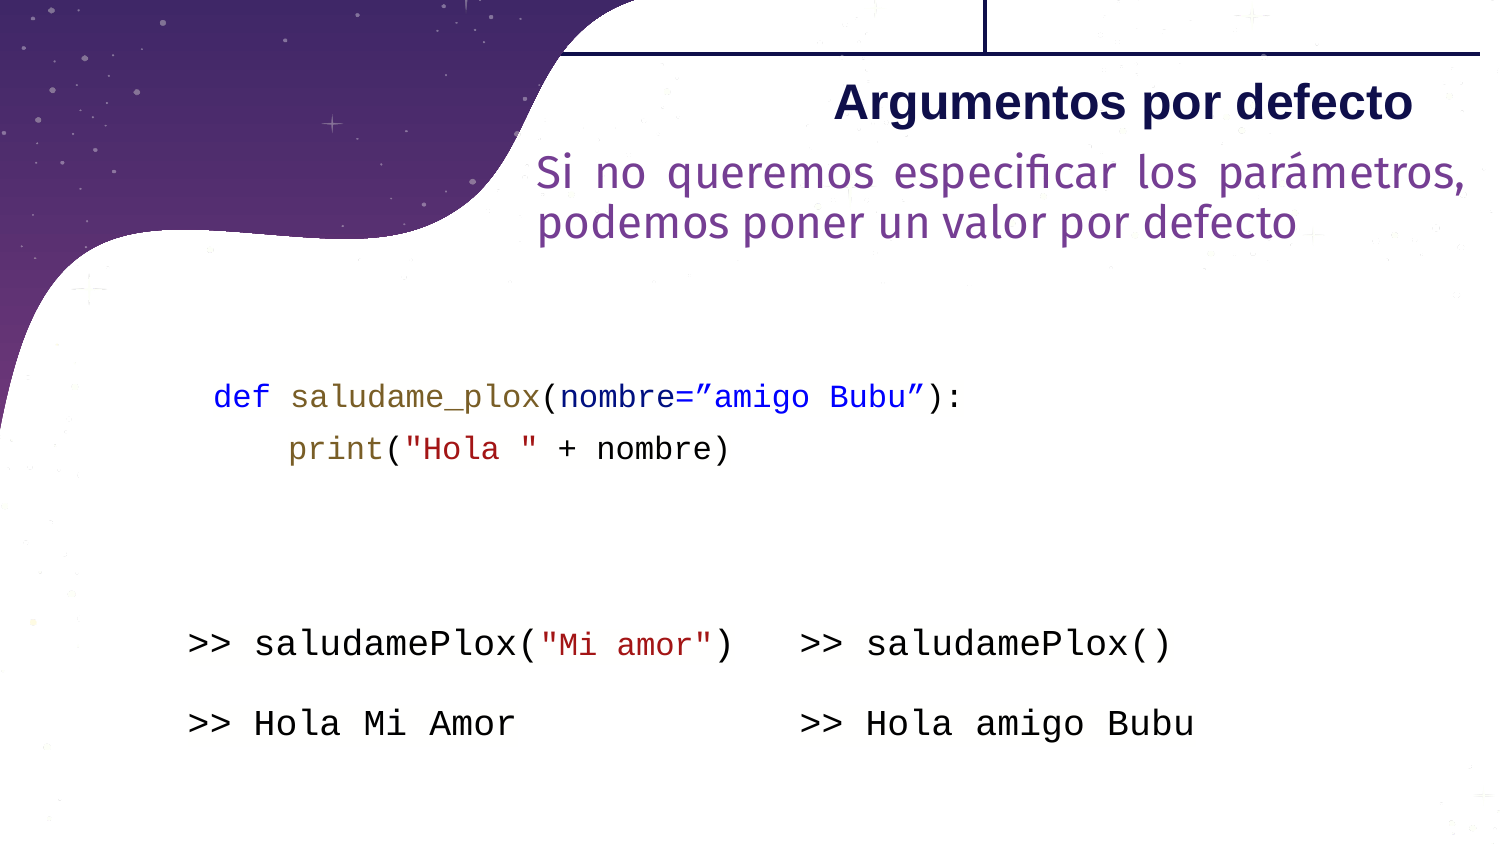

# Argumentos por defecto
Si no queremos especificar los parámetros, podemos poner un valor por defecto
Son aquellos datos necesarios con los que trabajará la función.
def saludame_plox(nombre=”amigo Bubu”):
print("Hola " + nombre)
Body
Nombre():
def
>> saludamePlox("Mi amor")
>> saludamePlox()
>> Hola Mi Amor
>> Hola amigo Bubu